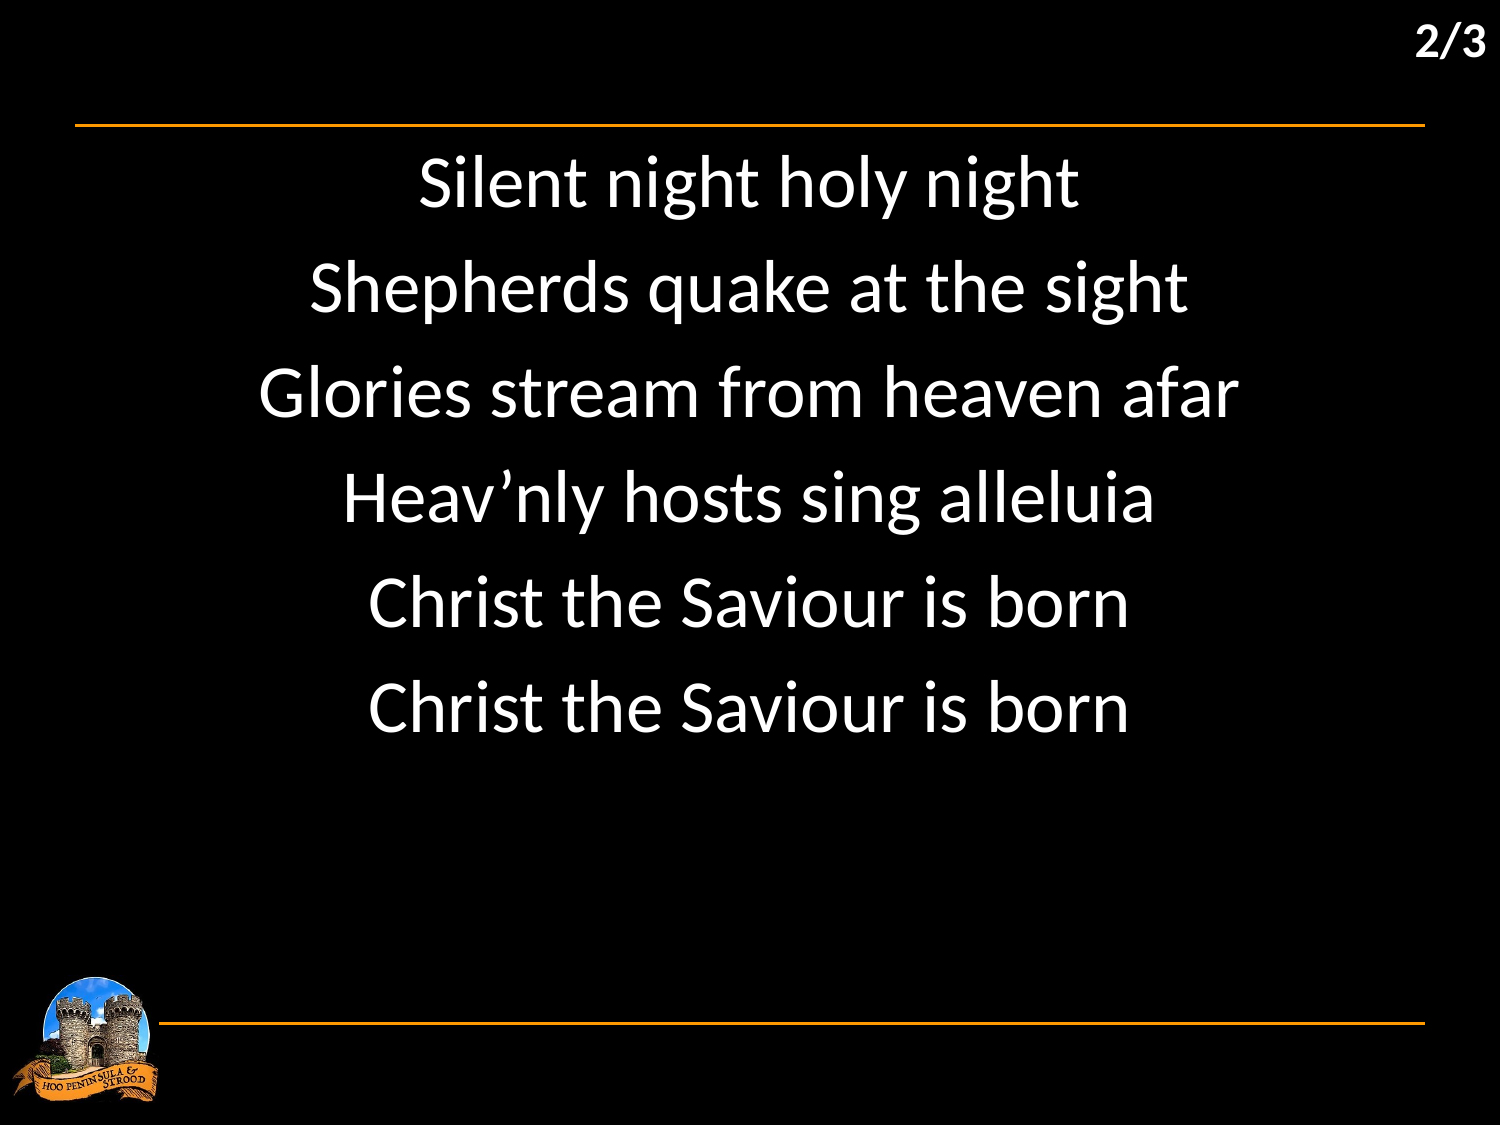

2/3
Silent night holy night
Shepherds quake at the sight
Glories stream from heaven afar
Heav’nly hosts sing alleluia
Christ the Saviour is born
Christ the Saviour is born